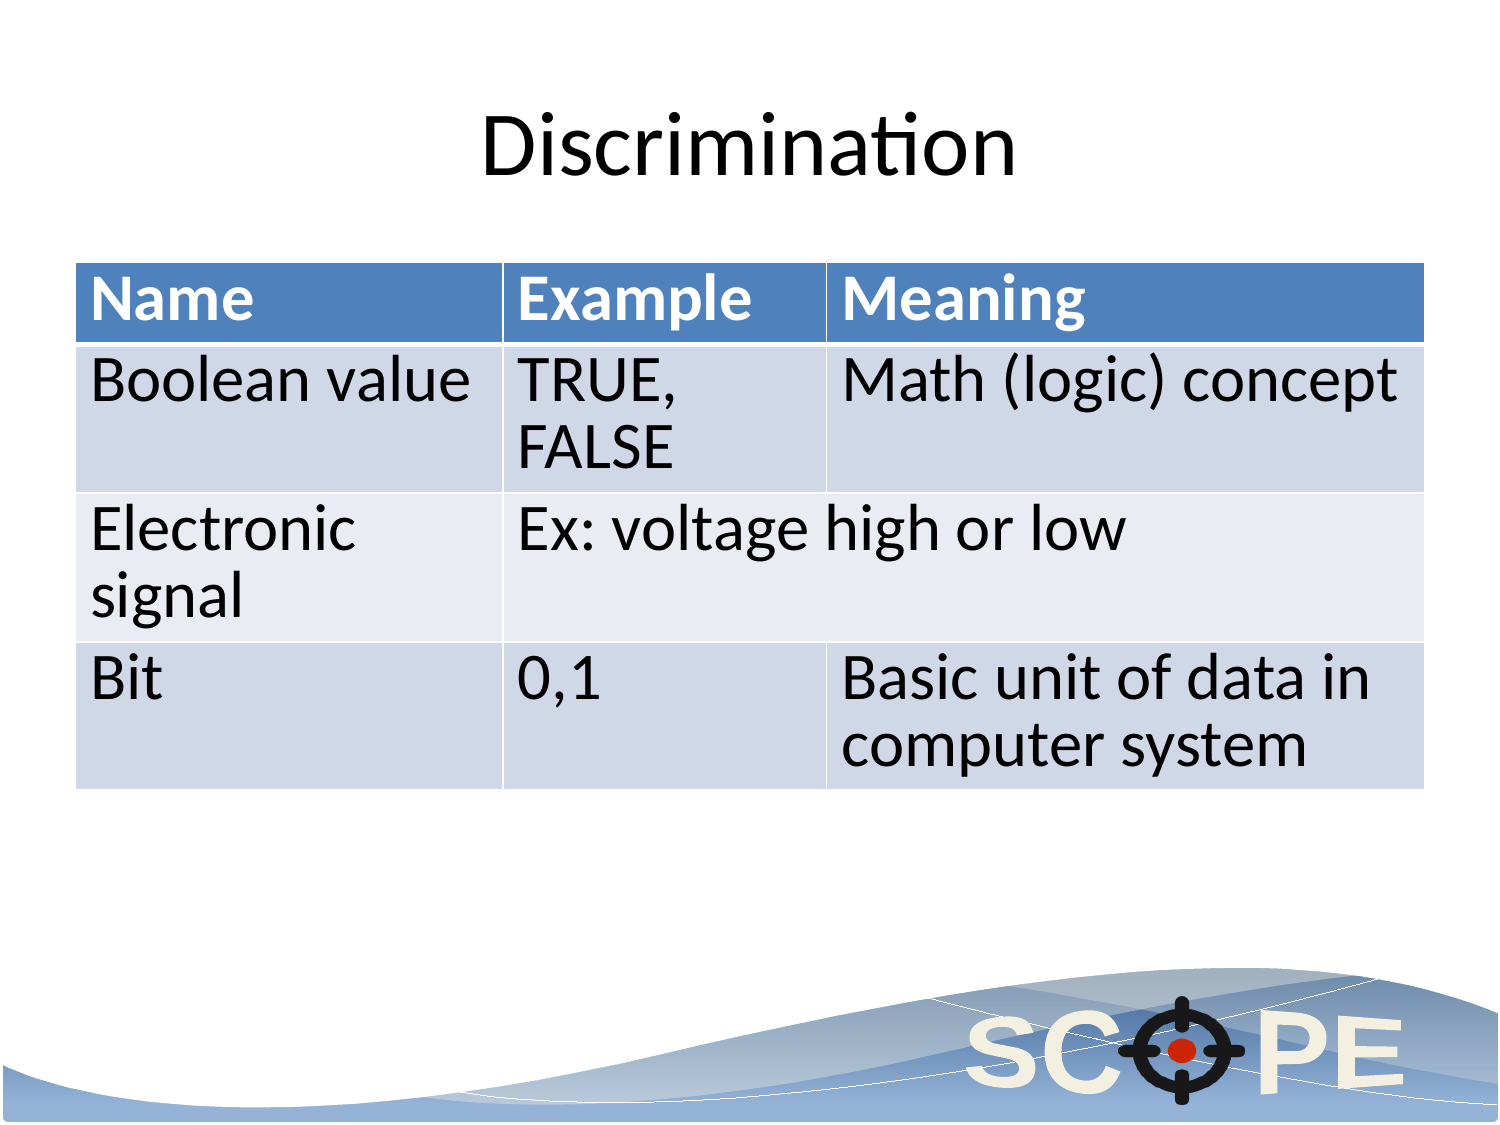

# Discrimination
| Name | Example | Meaning |
| --- | --- | --- |
| Boolean value | TRUE, FALSE | Math (logic) concept |
| Electronic signal | Ex: voltage high or low |  |
| Bit | 0,1 | Basic unit of data in computer system |